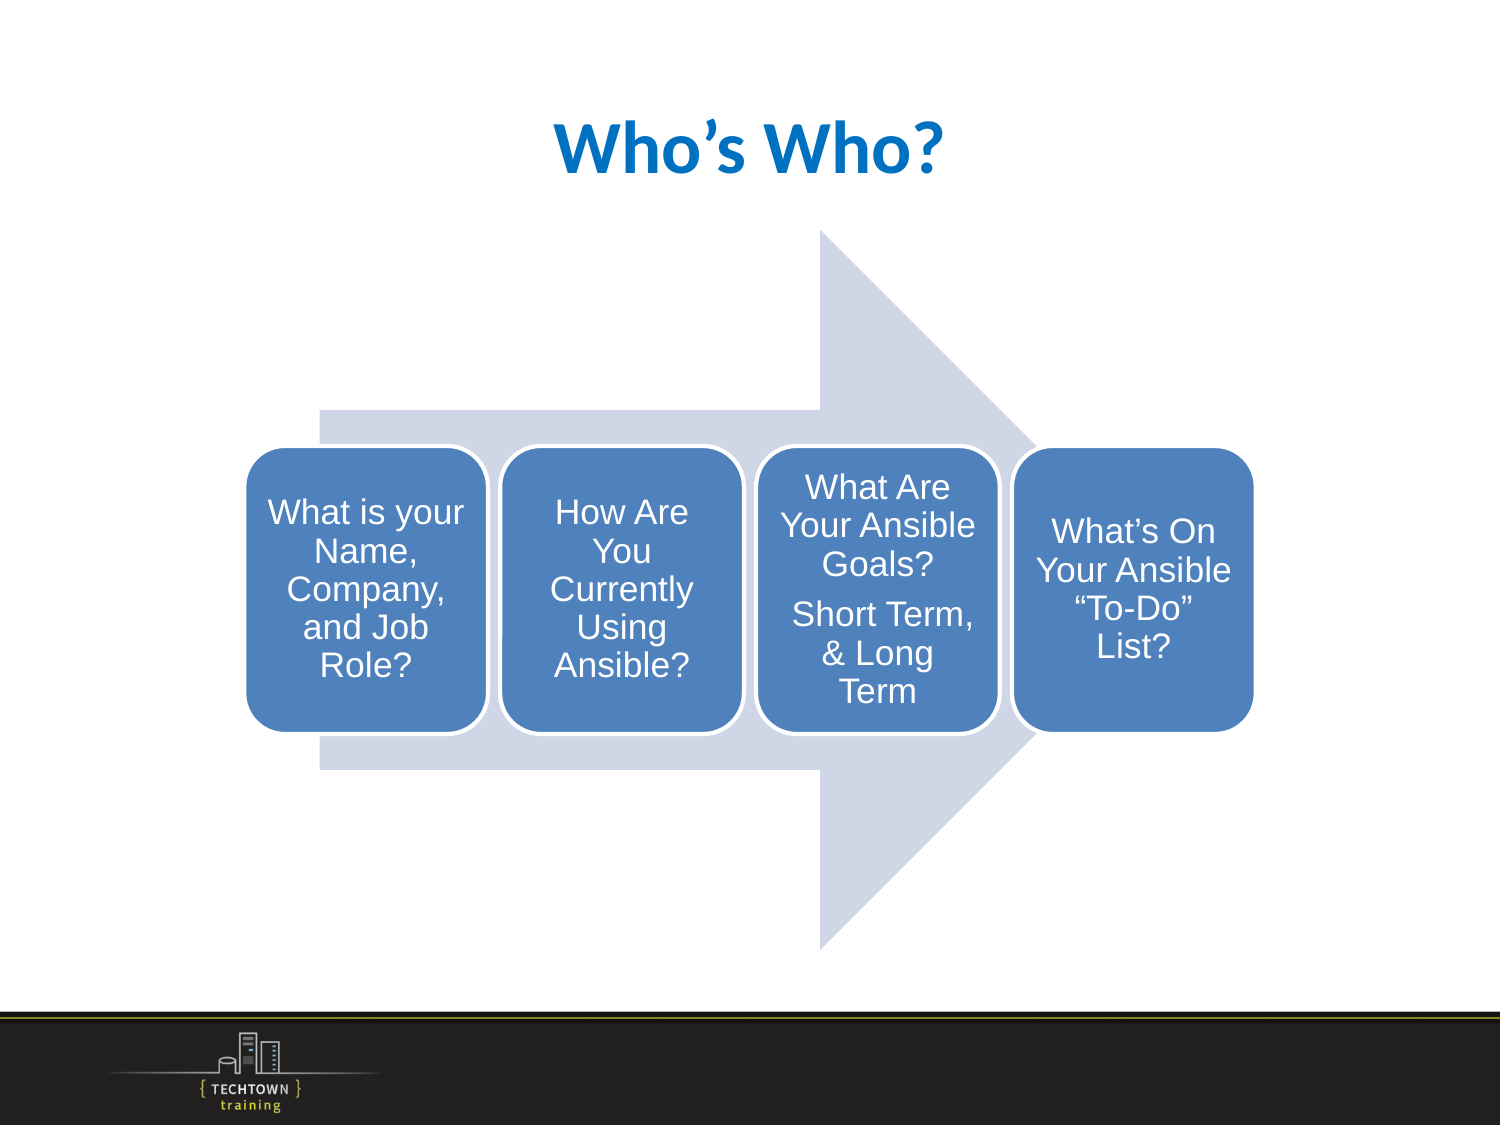

# Who’s Who?

What is your Name, Company, and Job Role?
How Are You Currently Using Ansible?
What Are Your Ansible Goals?
 Short Term, & Long Term
What’s On Your Ansible “To-Do” List?